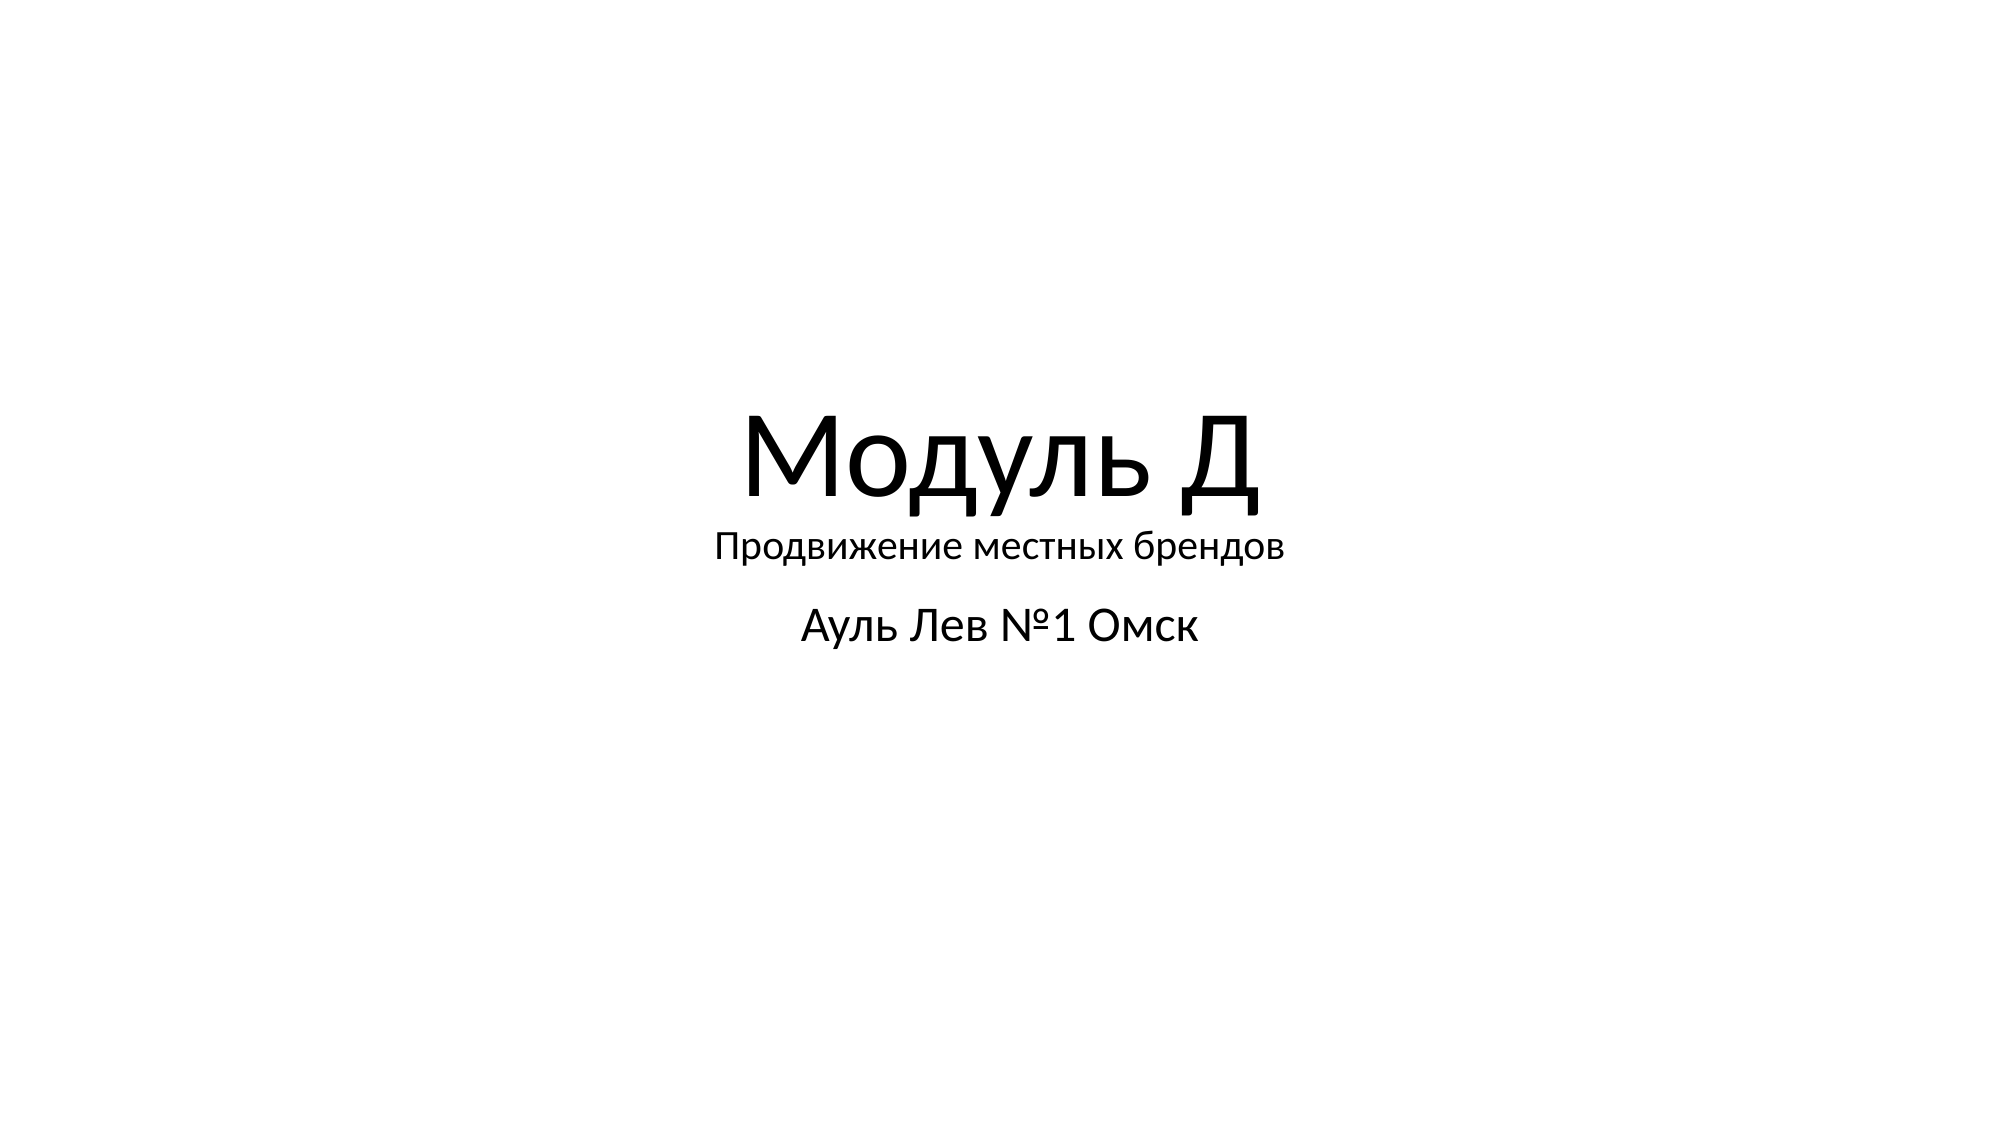

# Модуль Д Продвижение местных брендов
Ауль Лев №1 Омск